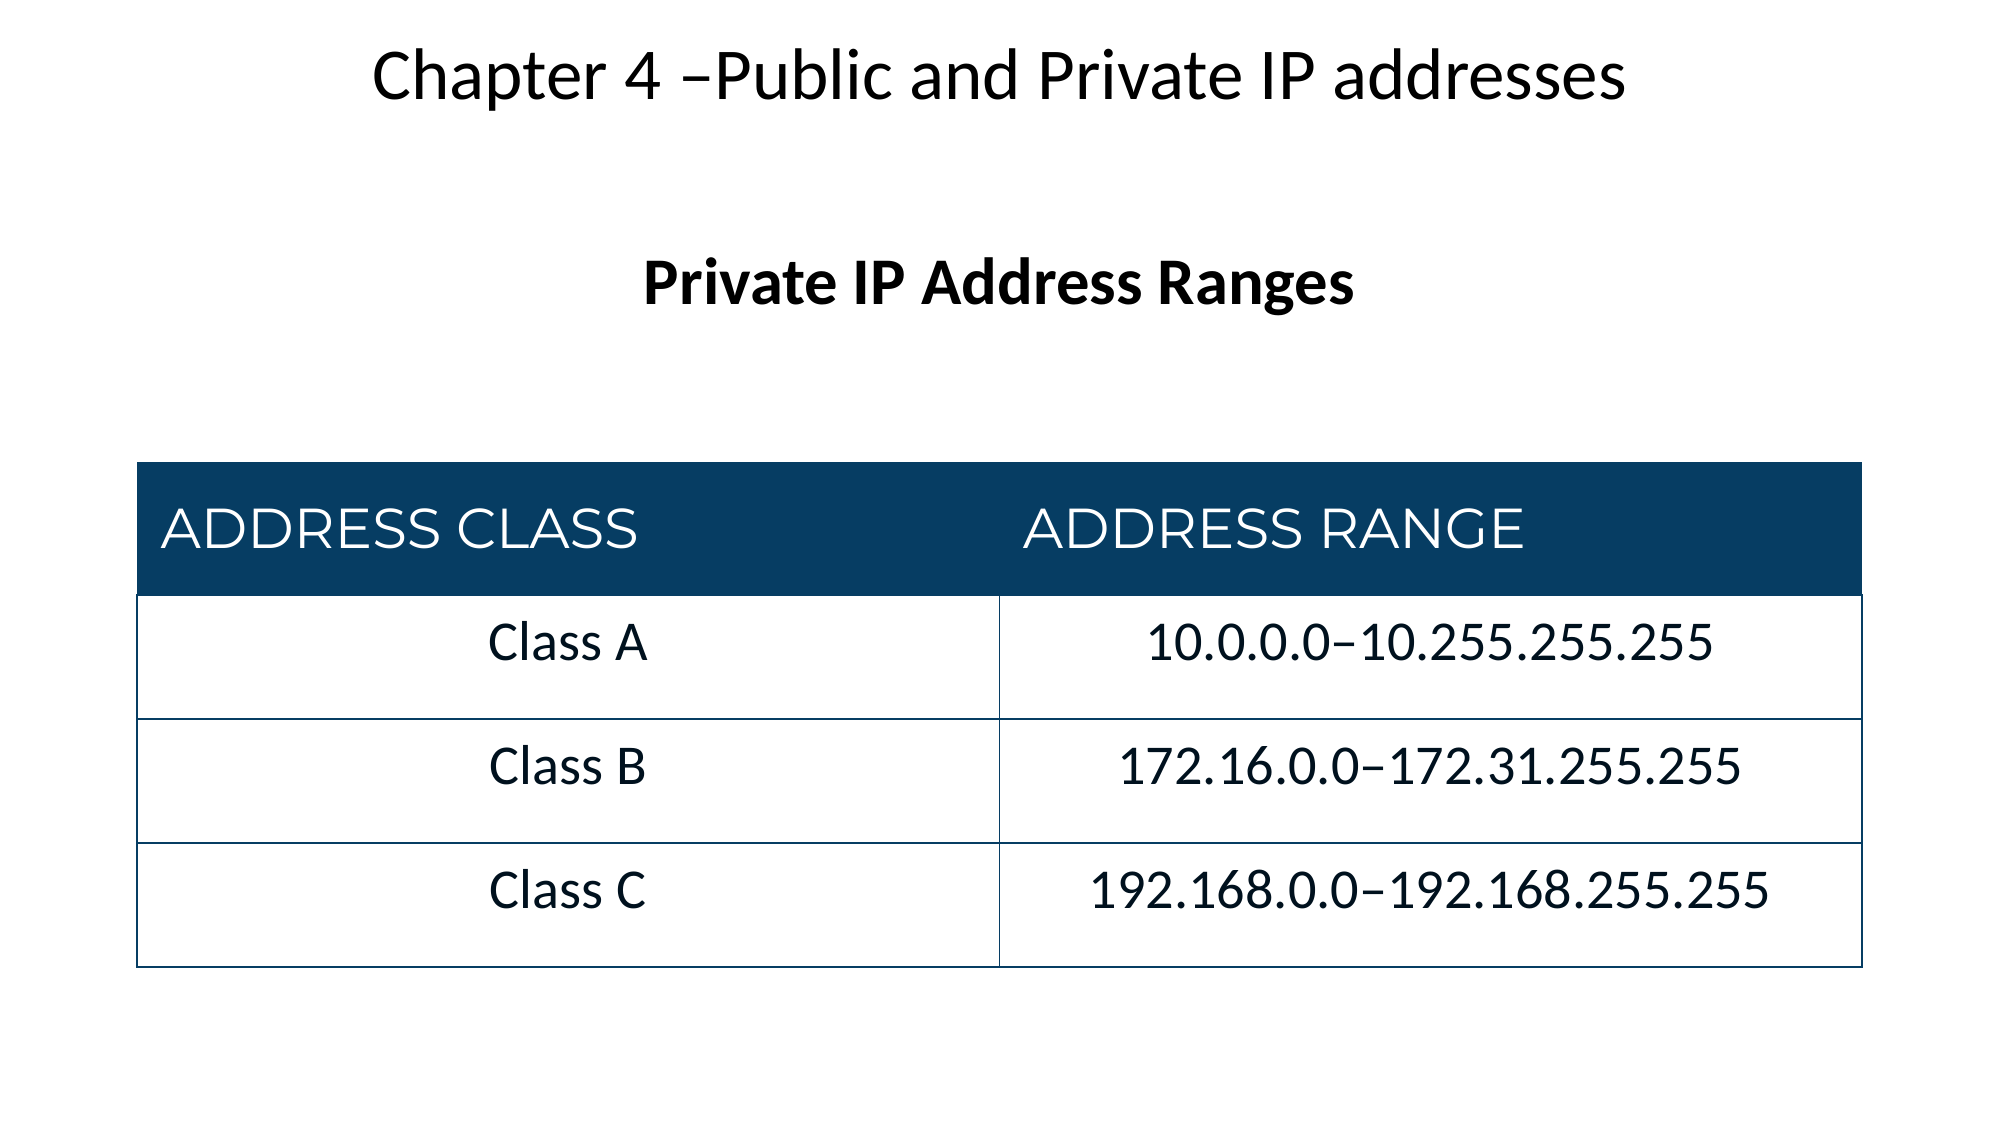

# Chapter 4 –Public and Private IP addresses
Private IP Address Ranges

| ADDRESS CLASS | ADDRESS RANGE |
| --- | --- |
| Class A | 10.0.0.0–10.255.255.255 |
| Class B | 172.16.0.0–172.31.255.255 |
| Class C | 192.168.0.0–192.168.255.255 |